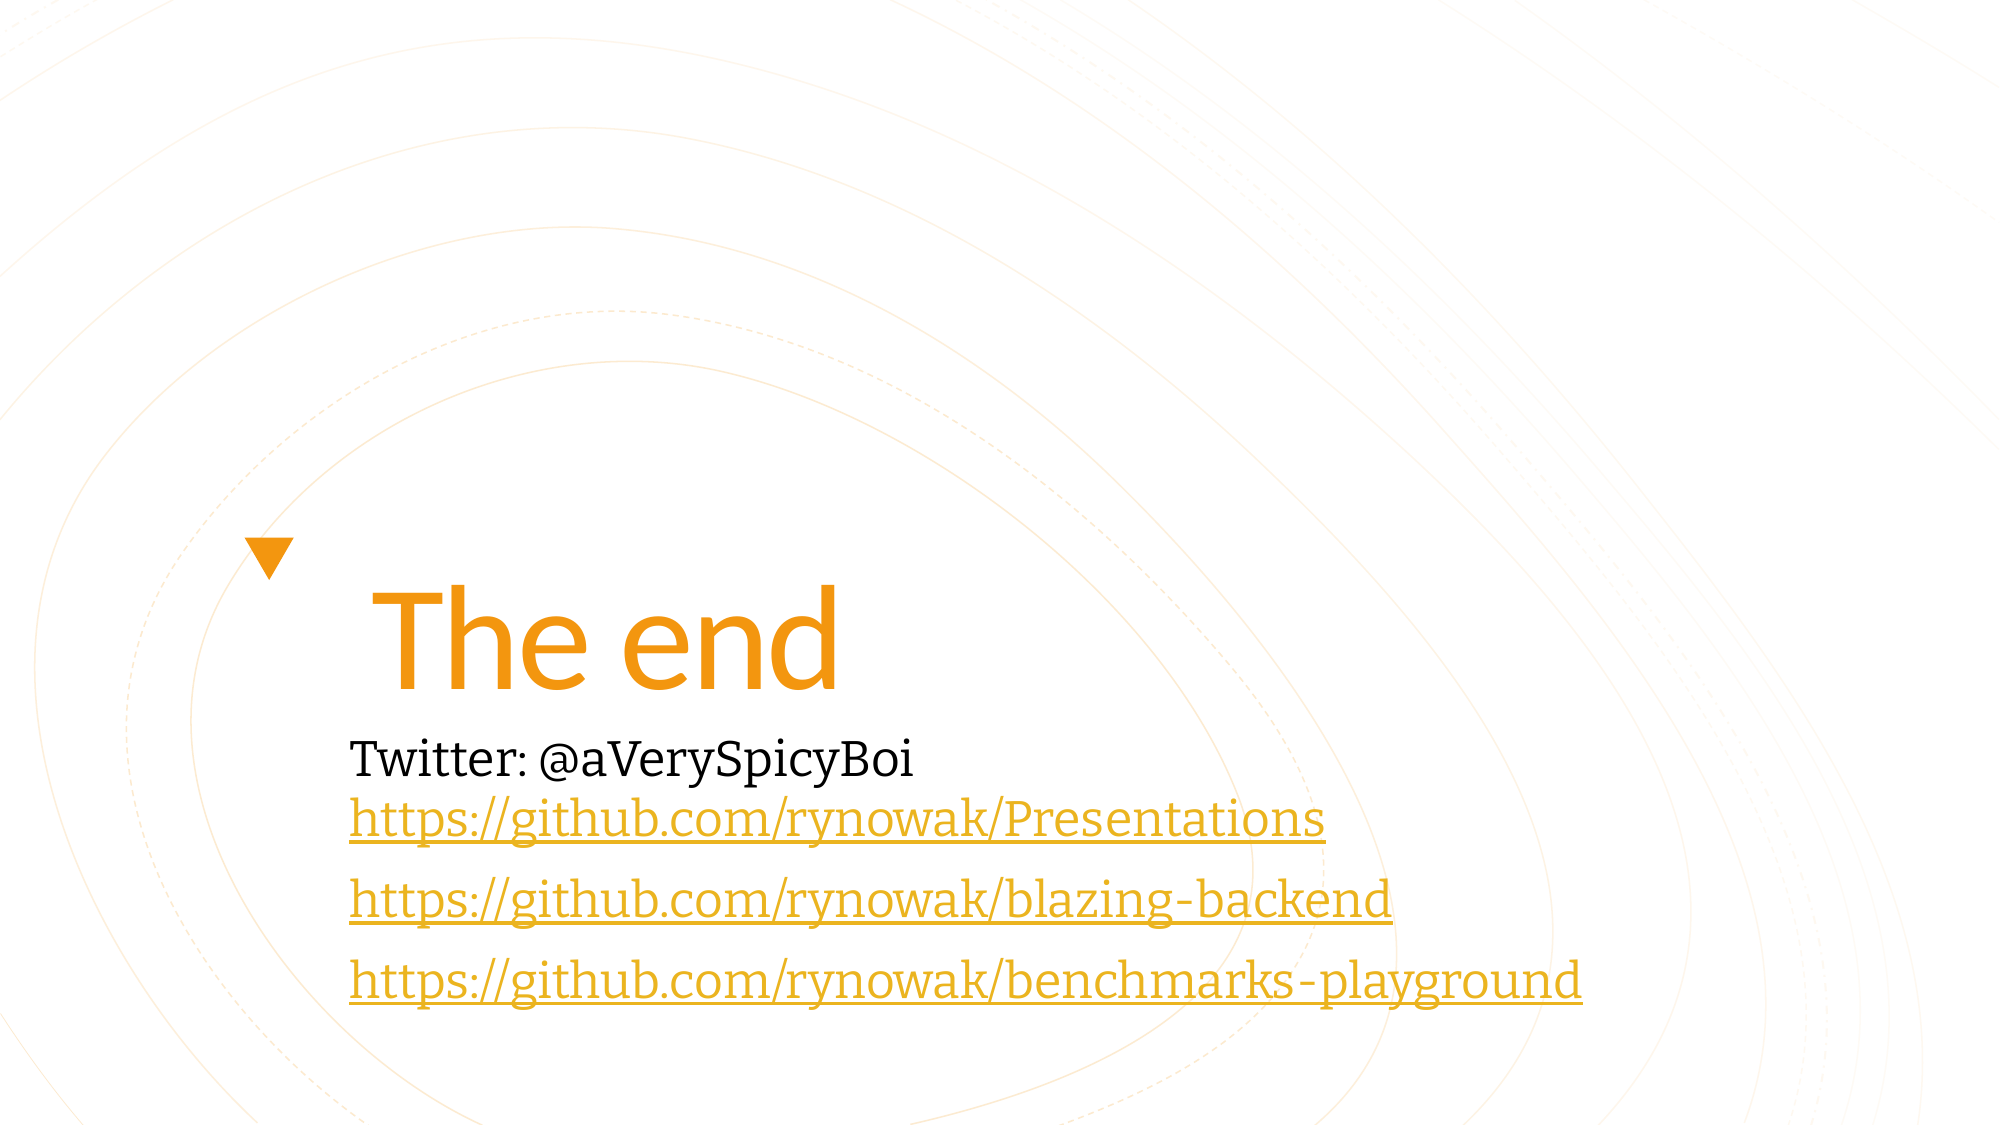

# The end

Twitter: @aVerySpicyBoi https://github.com/rynowak/Presentations
https://github.com/rynowak/blazing-backend
https://github.com/rynowak/benchmarks-playground